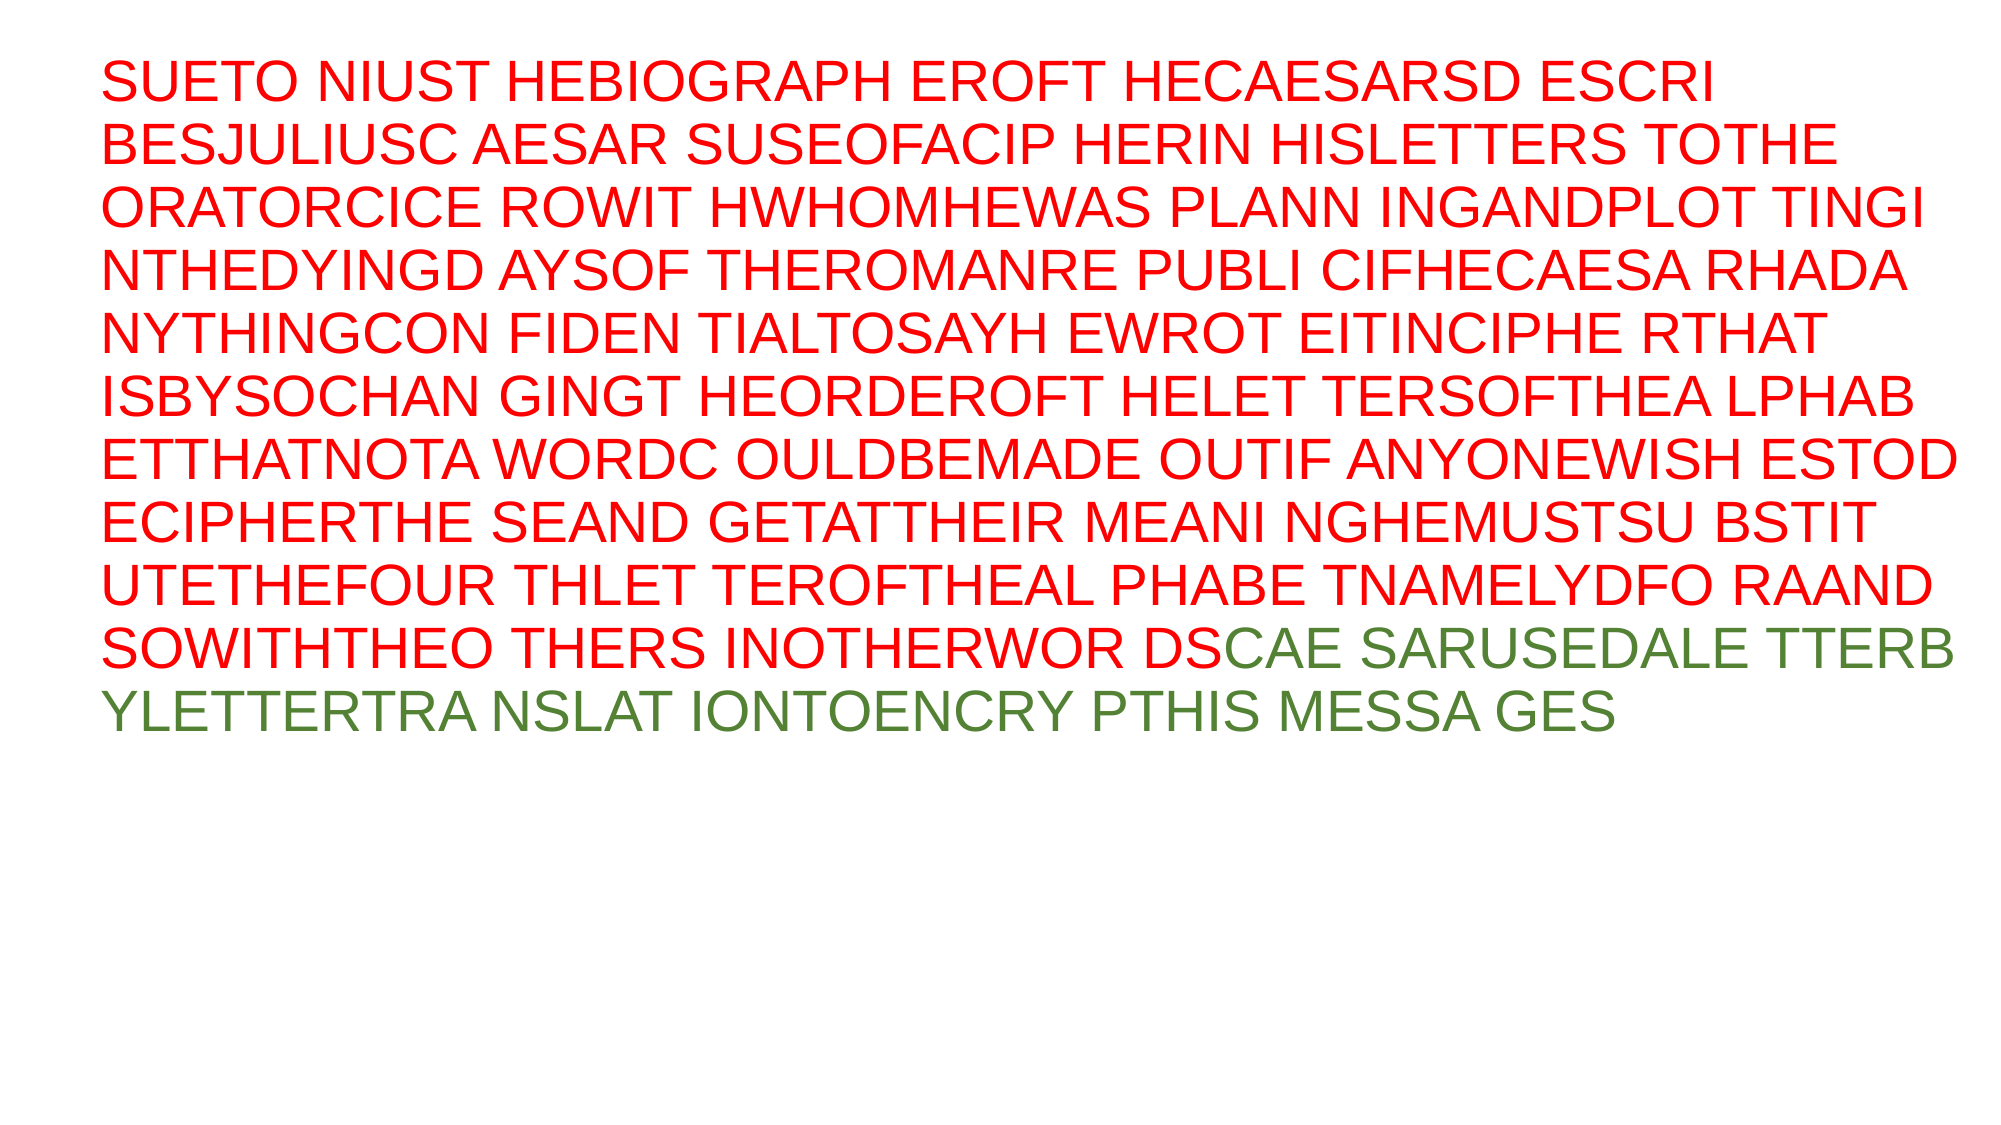

SUETO NIUST HEBIOGRAPH EROFT HECAESARSD ESCRI BESJULIUSC AESAR SUSEOFACIP HERIN HISLETTERS TOTHE ORATORCICE ROWIT HWHOMHEWAS PLANN INGANDPLOT TINGI NTHEDYINGD AYSOF THEROMANRE PUBLI CIFHECAESA RHADA NYTHINGCON FIDEN TIALTOSAYH EWROT EITINCIPHE RTHAT ISBYSOCHAN GINGT HEORDEROFT HELET TERSOFTHEA LPHAB ETTHATNOTA WORDC OULDBEMADE OUTIF ANYONEWISH ESTOD ECIPHERTHE SEAND GETATTHEIR MEANI NGHEMUSTSU BSTIT UTETHEFOUR THLET TEROFTHEAL PHABE TNAMELYDFO RAAND SOWITHTHEO THERS INOTHERWOR DSCAE SARUSEDALE TTERB YLETTERTRA NSLAT IONTOENCRY PTHIS MESSA GES